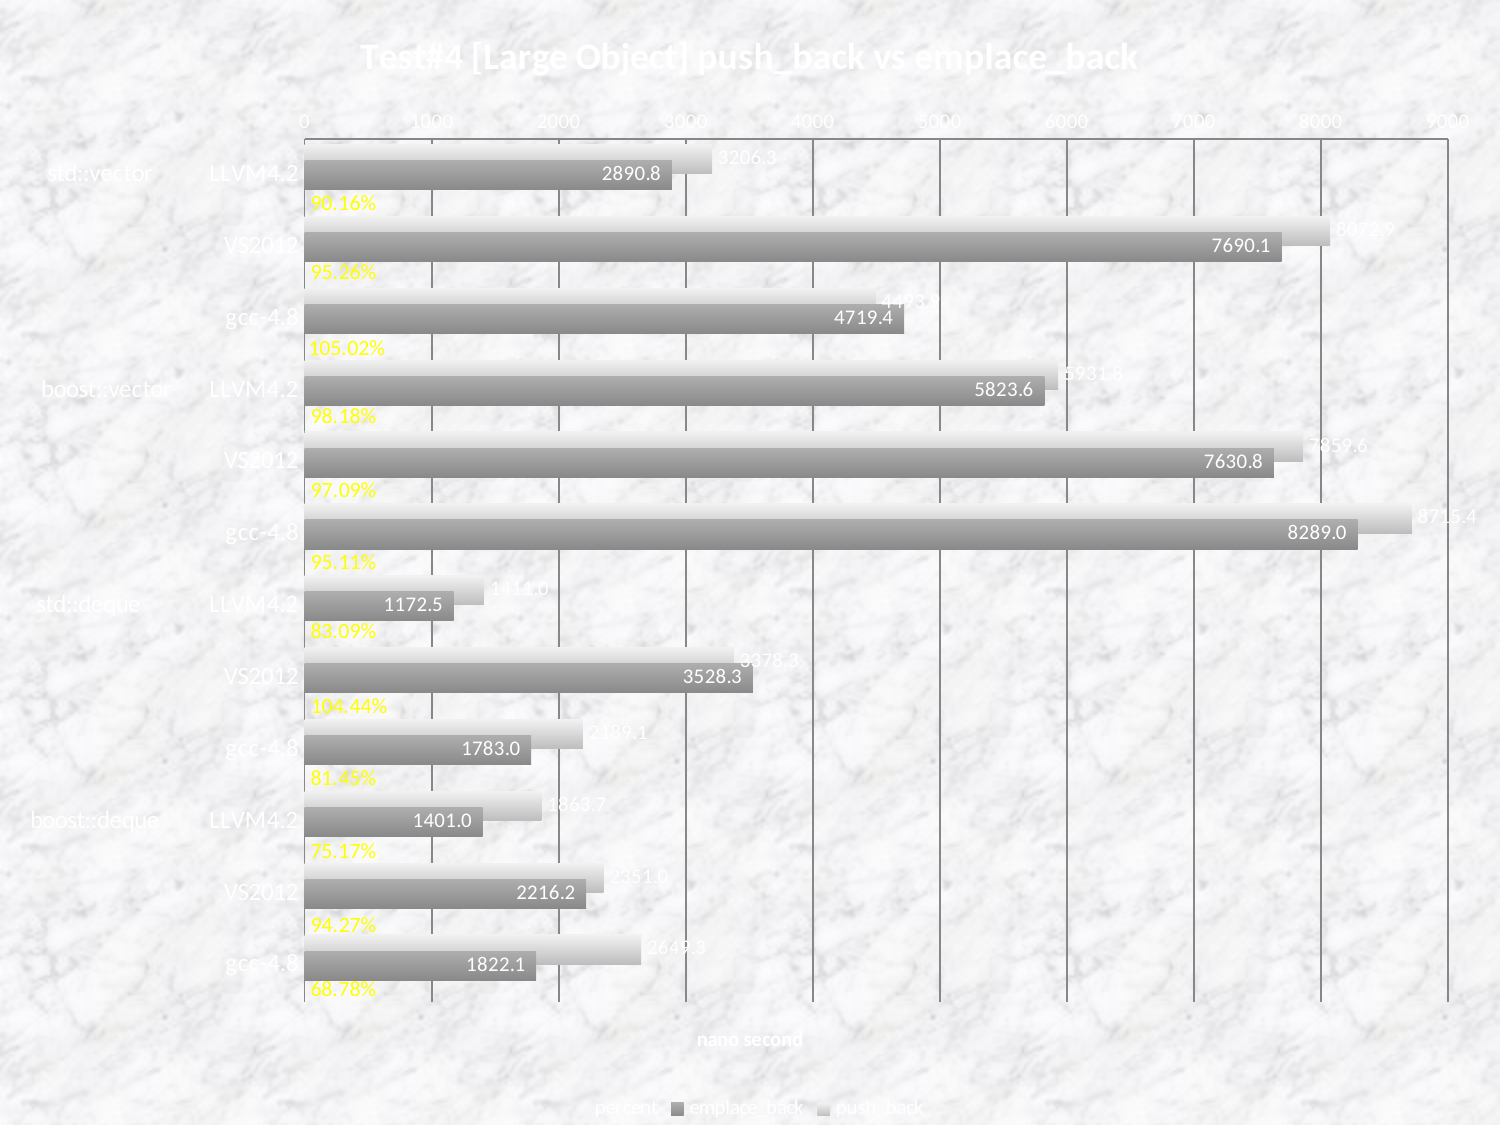

### Chart: Test#4 [Large Object] push_back vs emplace_back

| Category | push_back | emplace_back | percent |
|---|---|---|---|
| std::vector         LLVM4.2 | 3206.275 | 2890.8 | 0.9016070050136061 |
|  VS2012 | 8072.8610000000035 | 7690.082 | 0.9525844678856729 |
|   gcc-4.8 | 4493.875 | 4719.35 | 1.0501738477371978 |
| boost::vector      LLVM4.2 | 5931.8250000000035 | 5823.625000000003 | 0.9817594079393782 |
| VS2012 | 7859.5779999999995 | 7630.786999999999 | 0.9708901673855778 |
| gcc-4.8 | 8715.449999999993 | 8289.024999999994 | 0.9510725206386359 |
| std::deque           LLVM4.2 | 1411.025 | 1172.475 | 0.8309385021526906 |
| VS2012 | 3378.279 | 3528.2869999999984 | 1.0444036741784797 |
| gcc-4.8 | 2189.125 | 1782.95 | 0.8144578313253013 |
| boost::deque        LLVM4.2 | 1863.725 | 1400.975 | 0.7517069310118177 |
| VS2012 | 2350.988 | 2216.2 | 0.9426675082986387 |
| gcc-4.8 | 2649.275 | 1822.05 | 0.6877541969029263 |